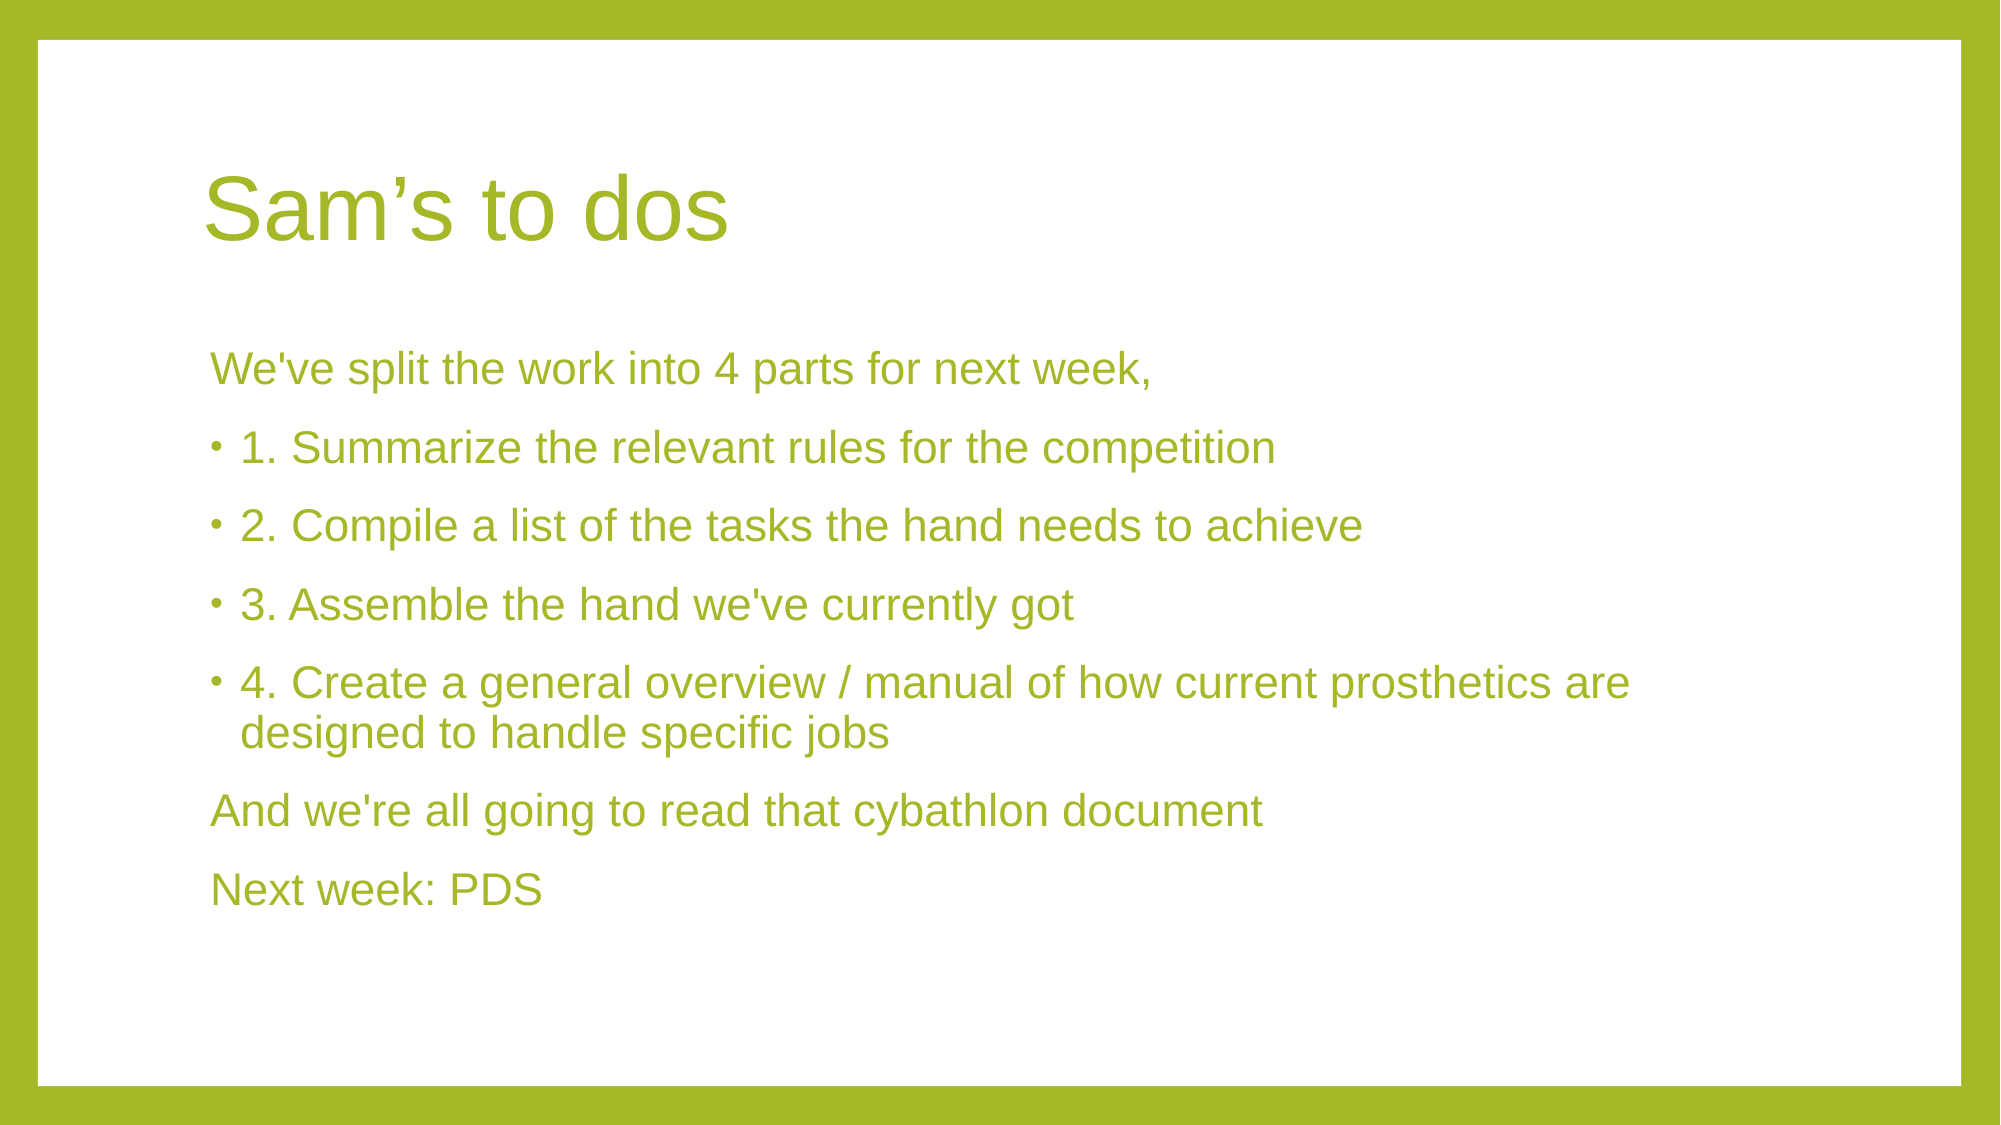

# Sam’s to dos
We've split the work into 4 parts for next week,
1. Summarize the relevant rules for the competition
2. Compile a list of the tasks the hand needs to achieve
3. Assemble the hand we've currently got
4. Create a general overview / manual of how current prosthetics are designed to handle specific jobs
And we're all going to read that cybathlon document
Next week: PDS